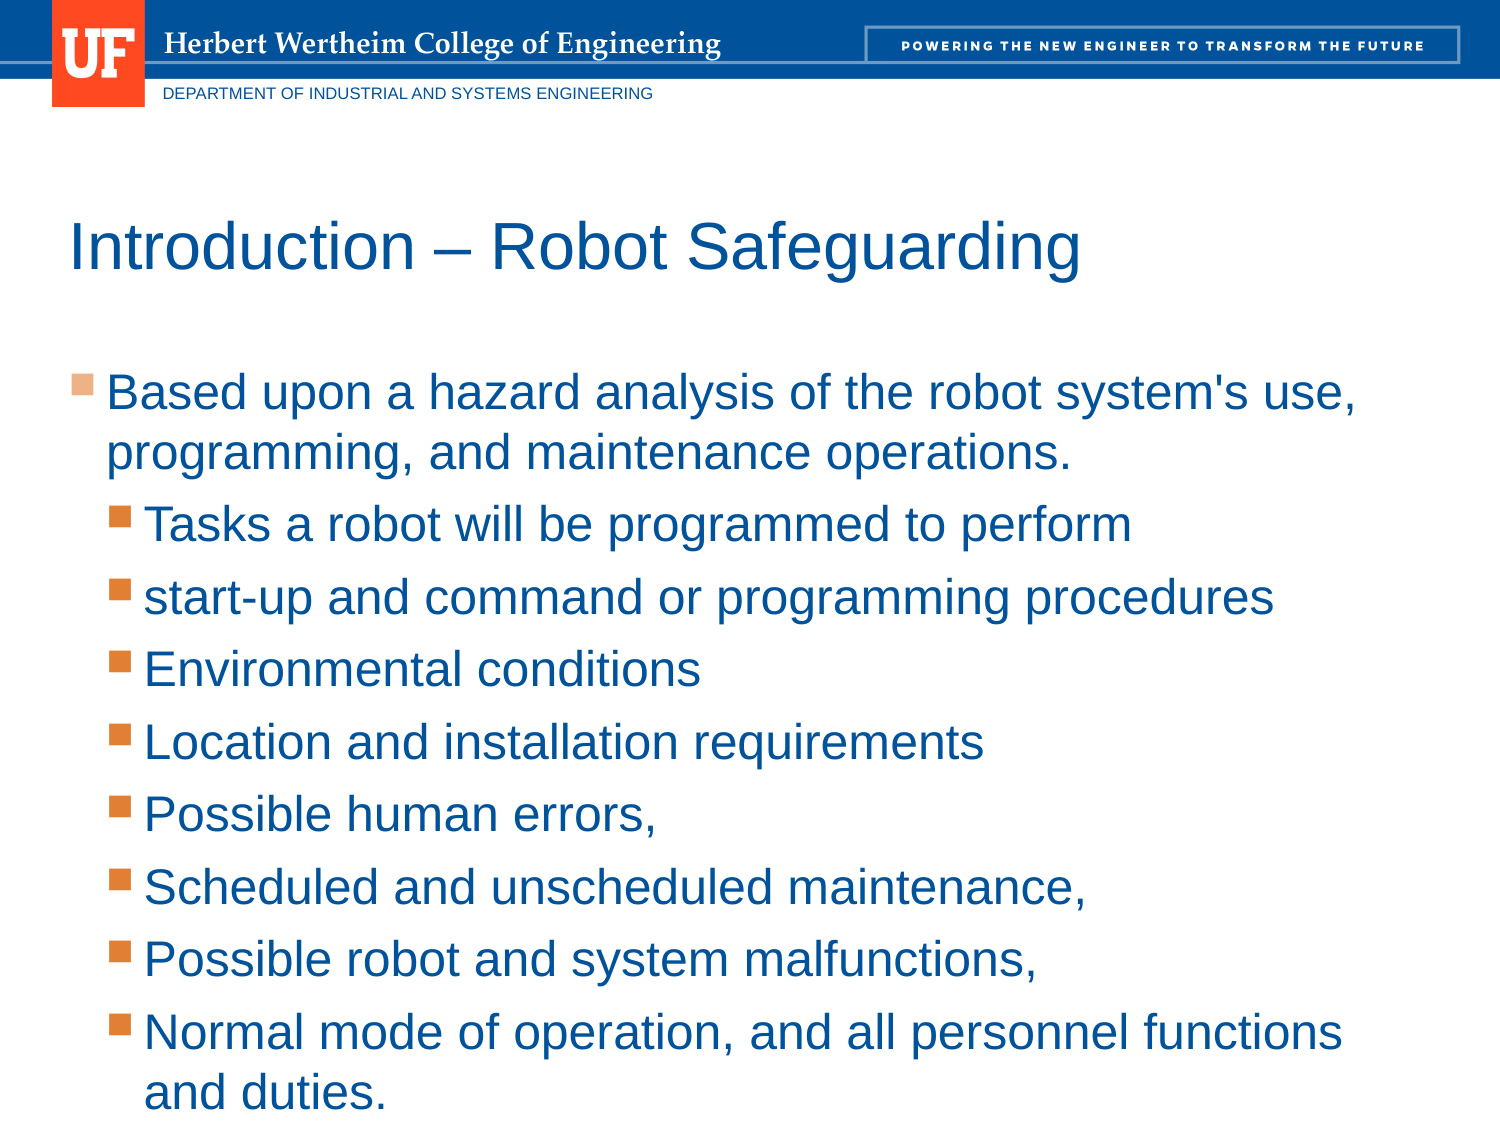

# Introduction – Robot Safeguarding
Based upon a hazard analysis of the robot system's use, programming, and maintenance operations.
Tasks a robot will be programmed to perform
start-up and command or programming procedures
Environmental conditions
Location and installation requirements
Possible human errors,
Scheduled and unscheduled maintenance,
Possible robot and system malfunctions,
Normal mode of operation, and all personnel functions and duties.